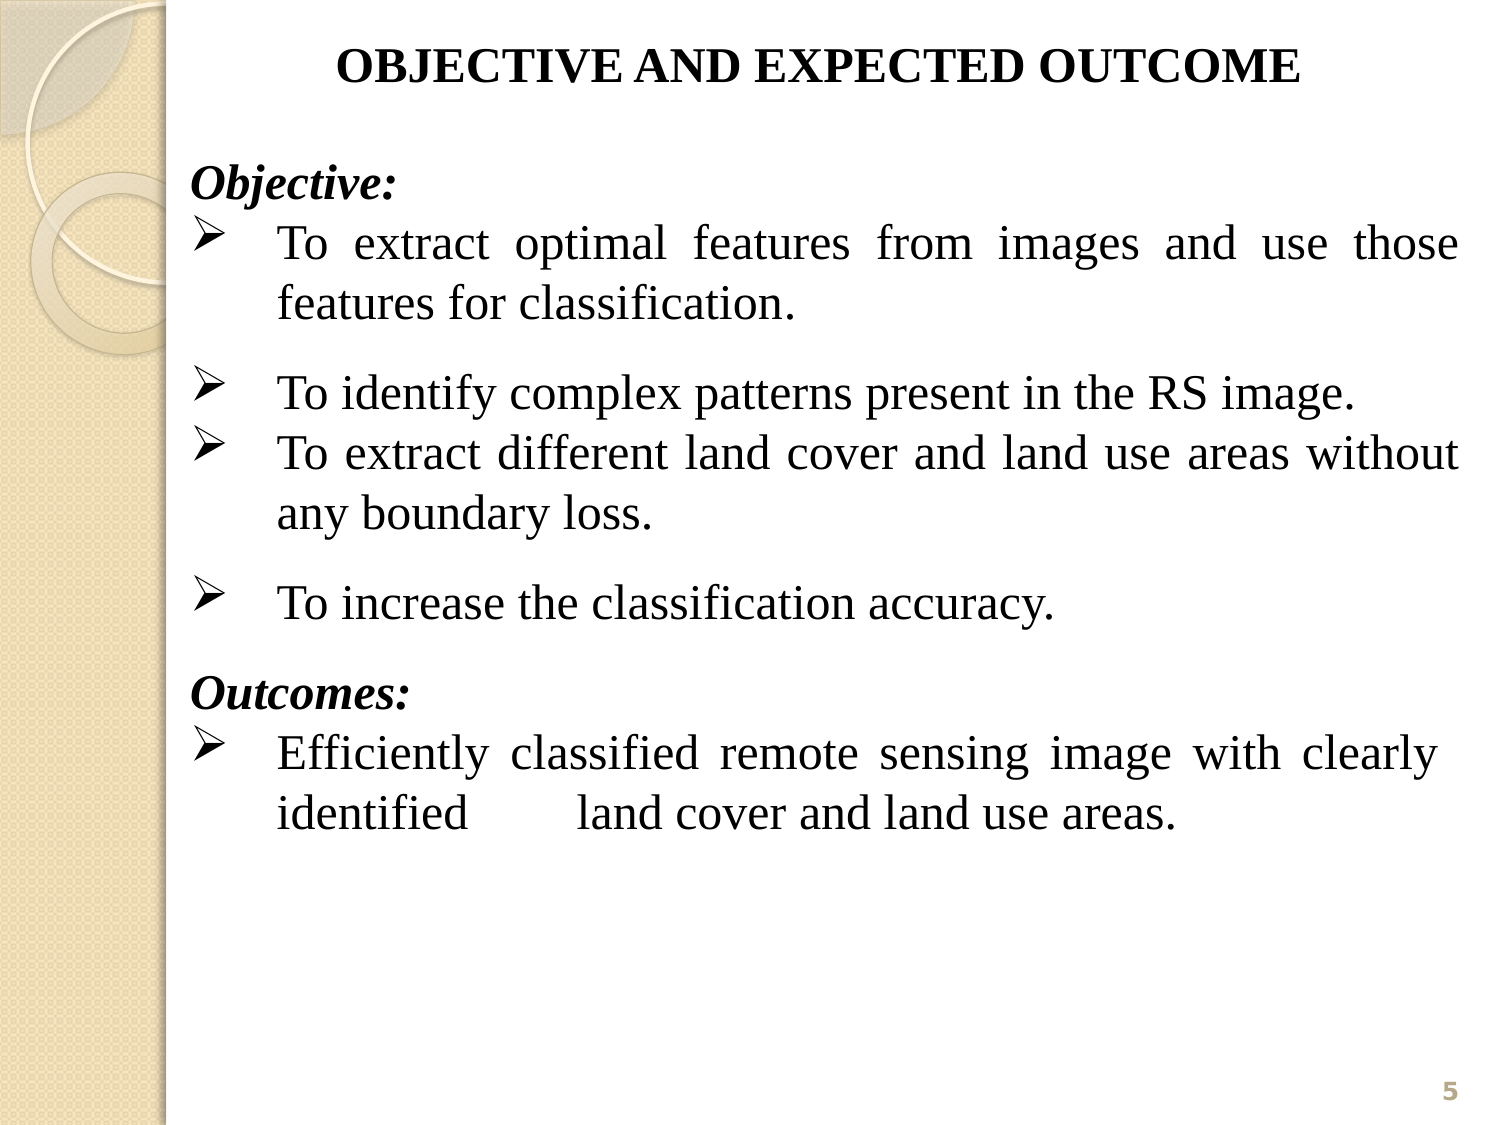

OBJECTIVE AND EXPECTED OUTCOME
Objective:
To extract optimal features from images and use those features for classification.
To identify complex patterns present in the RS image.
To extract different land cover and land use areas without any boundary loss.
To increase the classification accuracy.
Outcomes:
Efficiently classified remote sensing image with clearly  identified 	land cover and land use areas.
5